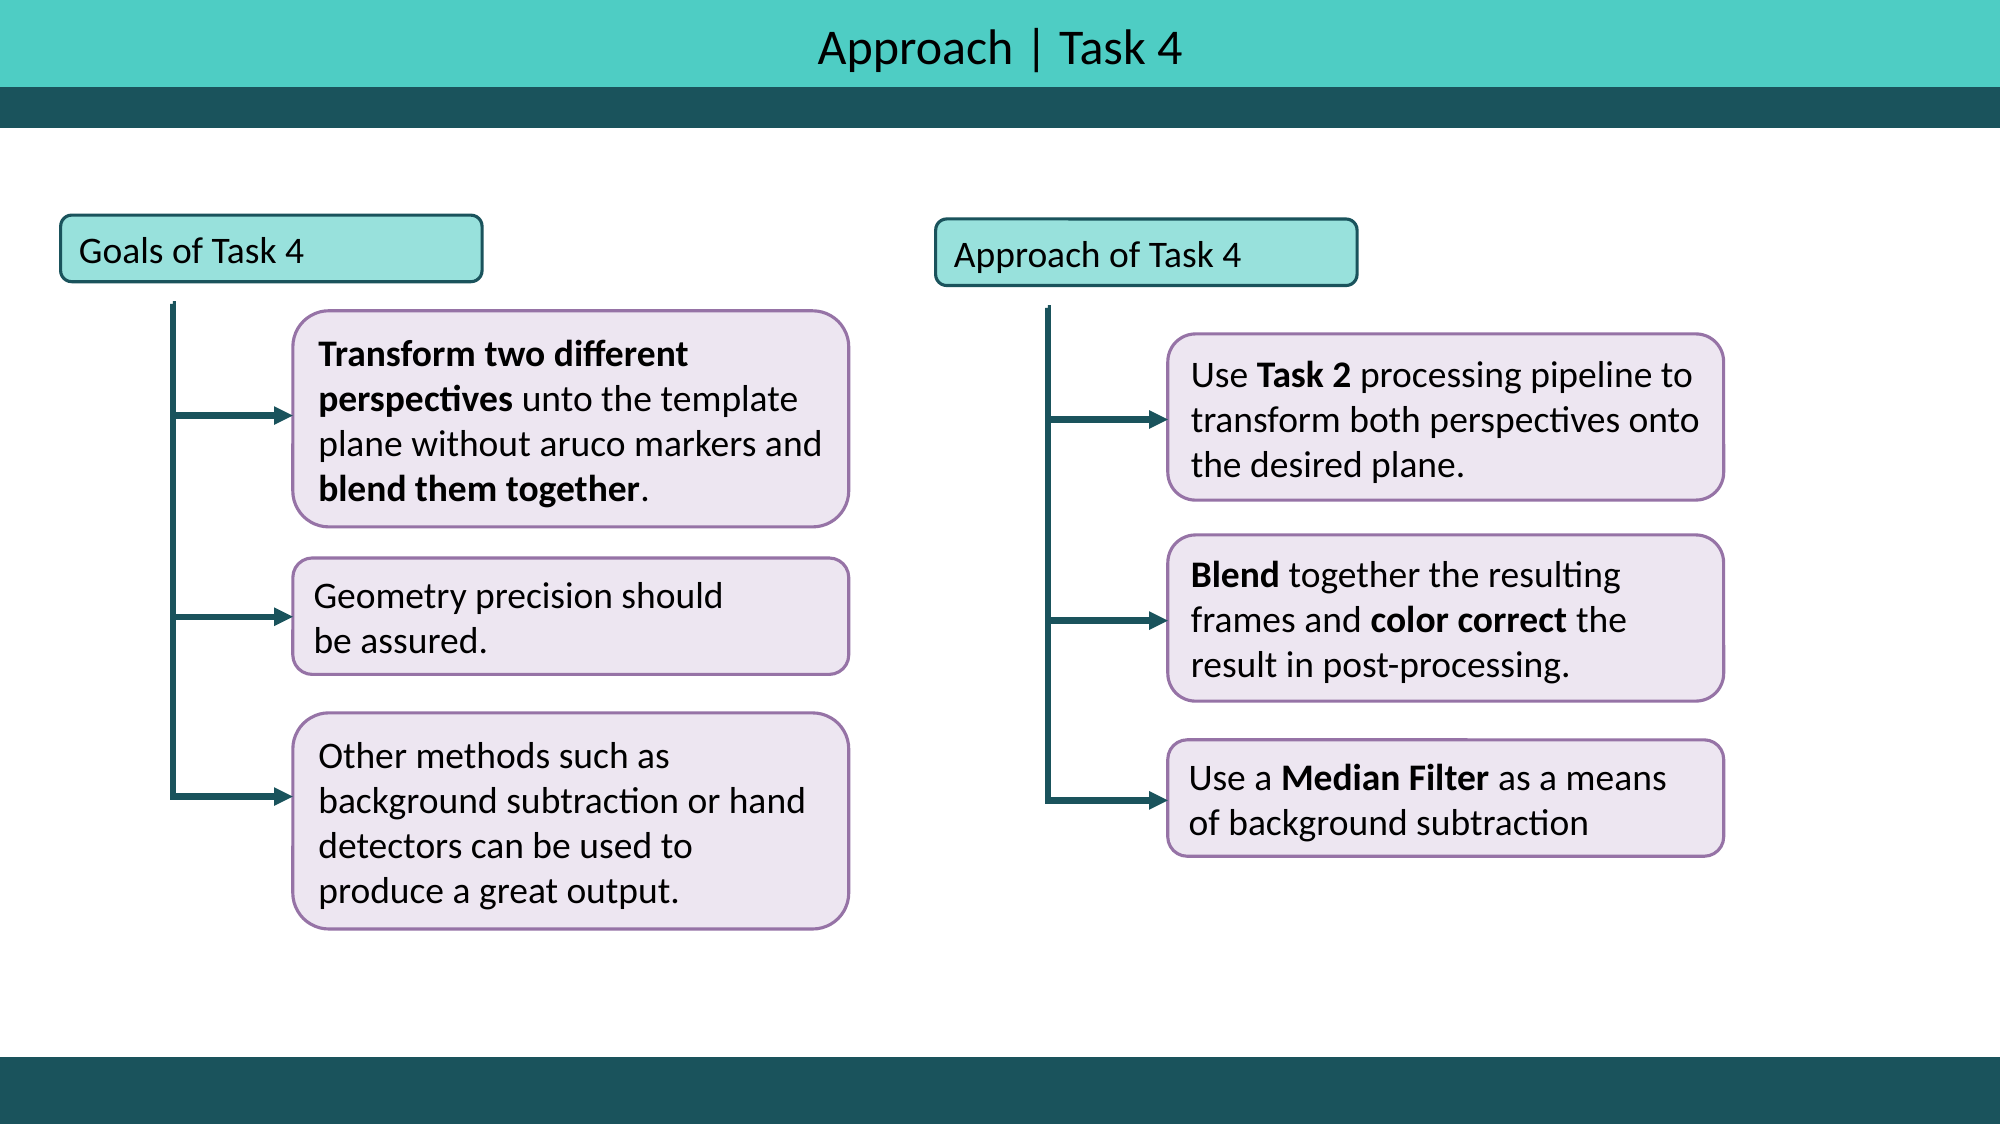

Approach | Task 4

Goals of Task 4
Approach of Task 4
Transform two different perspectives unto the template plane without aruco markers and blend them together.
Use Task 2 processing pipeline to transform both perspectives onto the desired plane.
Blend together the resulting frames and color correct the result in post-processing.
Geometry precision should be assured.
Other methods such as background subtraction or hand detectors can be used to produce a great output.
Use a Median Filter as a means of background subtraction
8